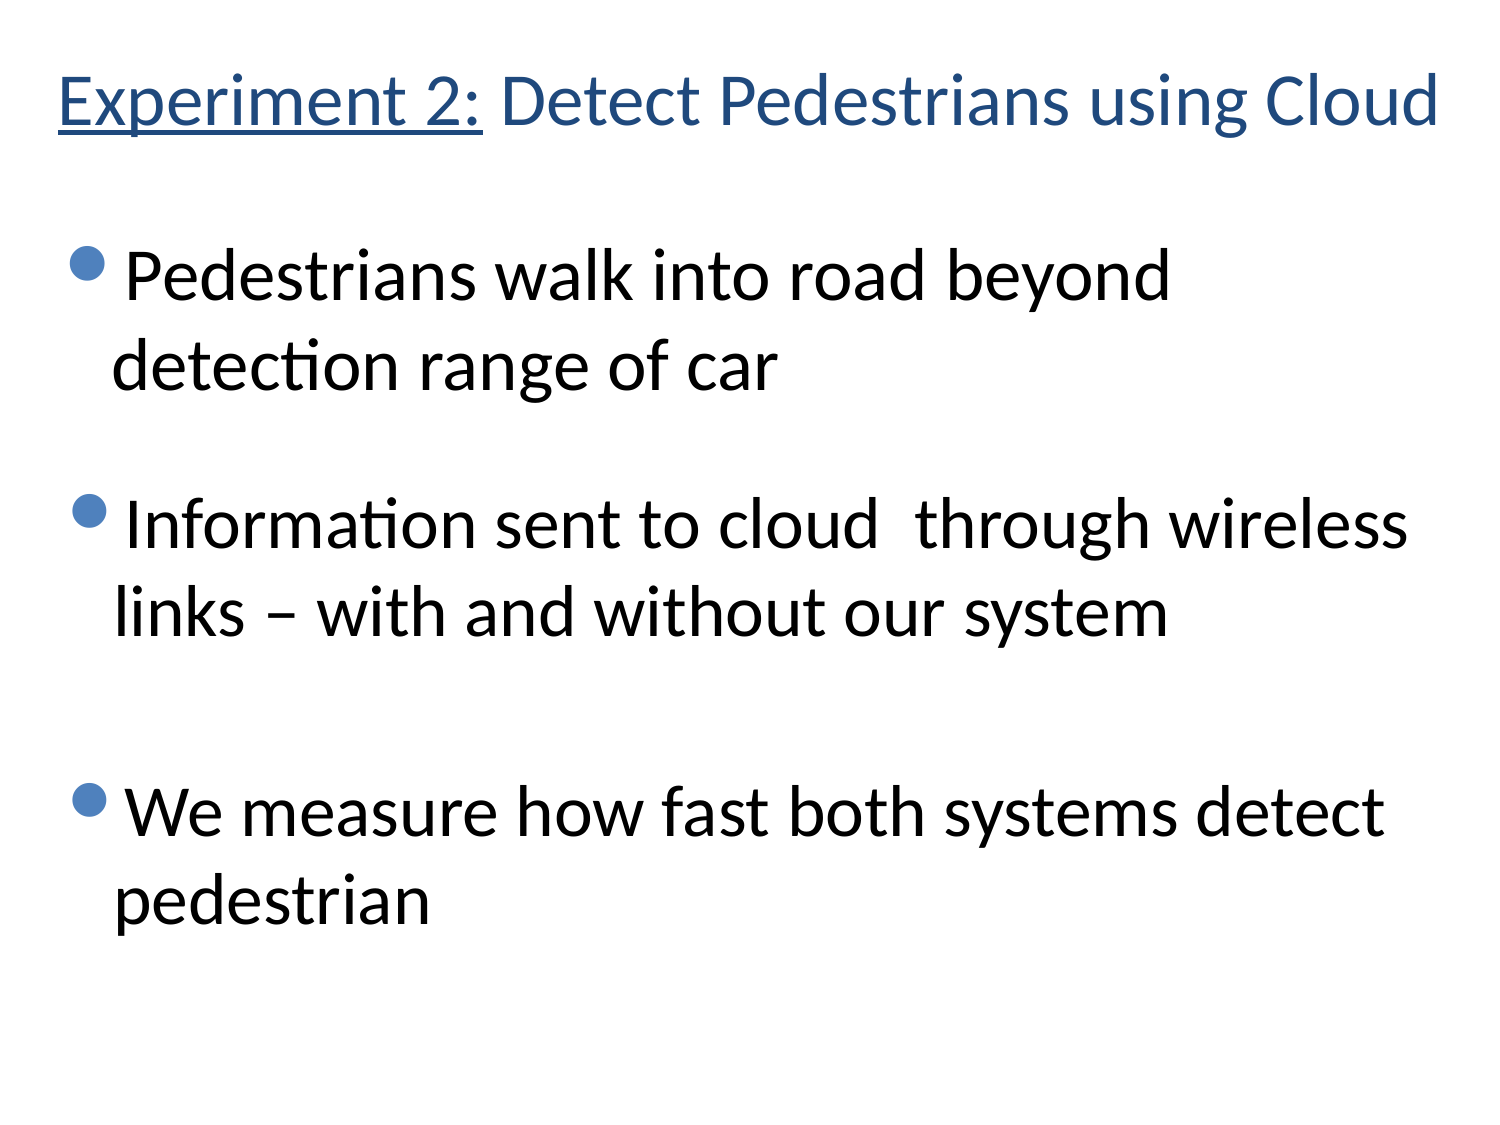

# Experiment 2: Detect Pedestrians using Cloud
Pedestrians walk into road beyond detection range of car
Information sent to cloud  through wireless links – with and without our system

We measure how fast both systems detect pedestrian